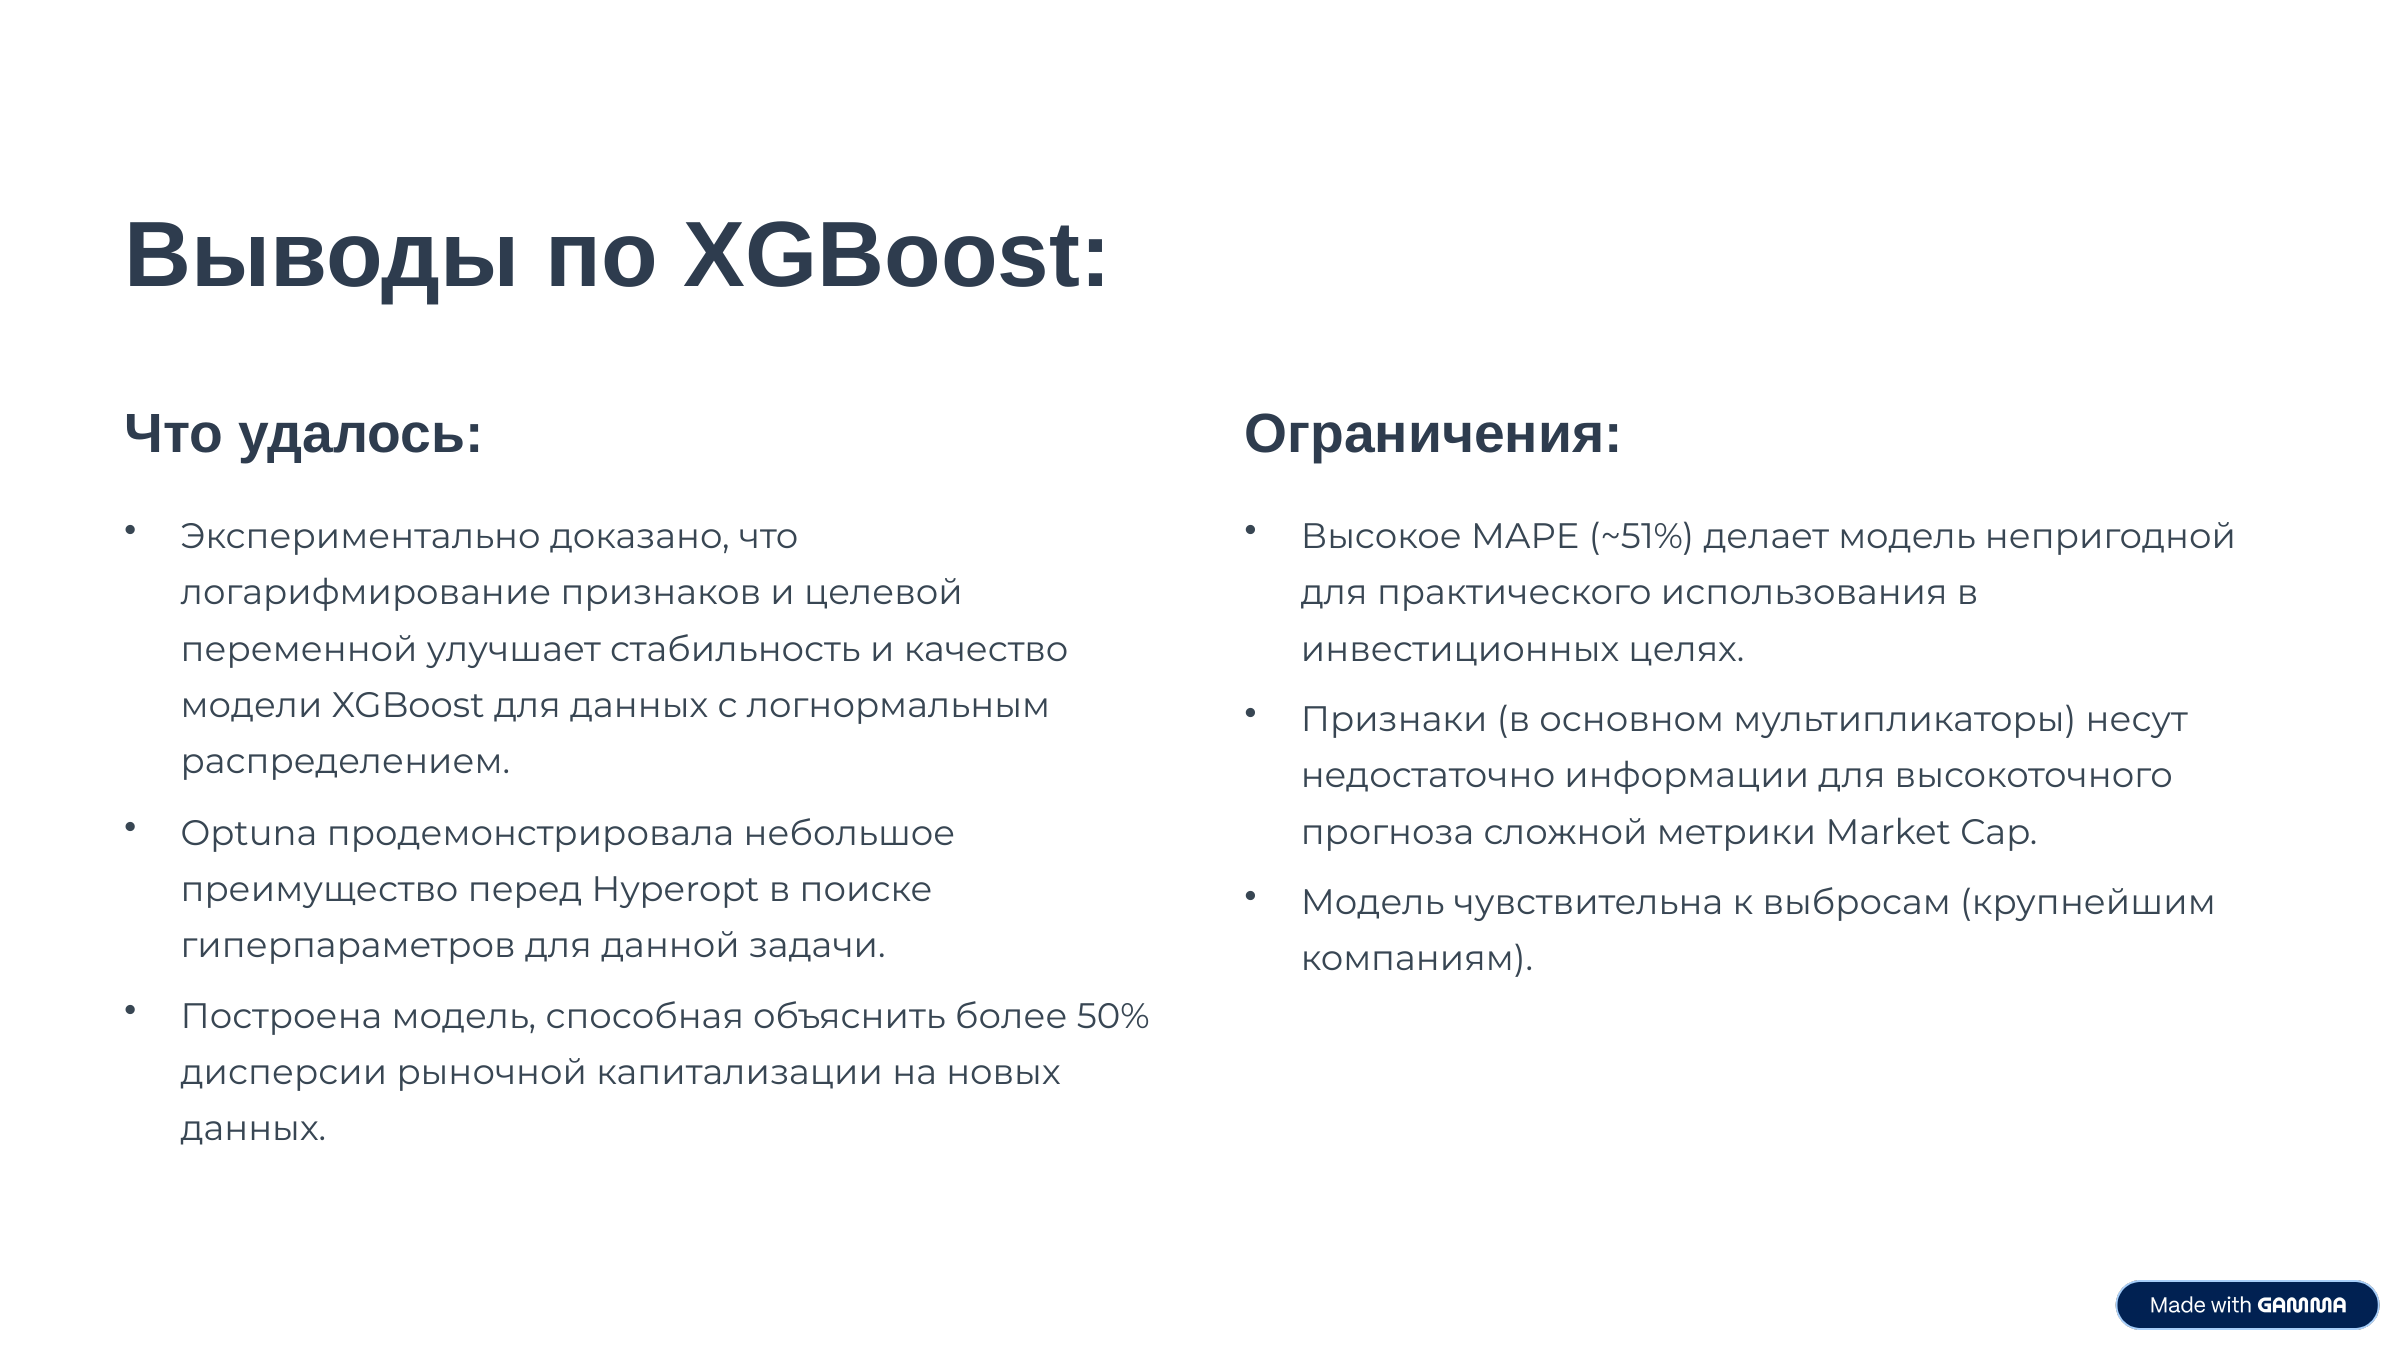

Выводы по XGBoost:
Что удалось:
Ограничения:
Экспериментально доказано, что логарифмирование признаков и целевой переменной улучшает стабильность и качество модели XGBoost для данных с логнормальным распределением.
Высокое MAPE (~51%) делает модель непригодной для практического использования в инвестиционных целях.
Признаки (в основном мультипликаторы) несут недостаточно информации для высокоточного прогноза сложной метрики Market Cap.
Optuna продемонстрировала небольшое преимущество перед Hyperopt в поиске гиперпараметров для данной задачи.
Модель чувствительна к выбросам (крупнейшим компаниям).
Построена модель, способная объяснить более 50% дисперсии рыночной капитализации на новых данных.